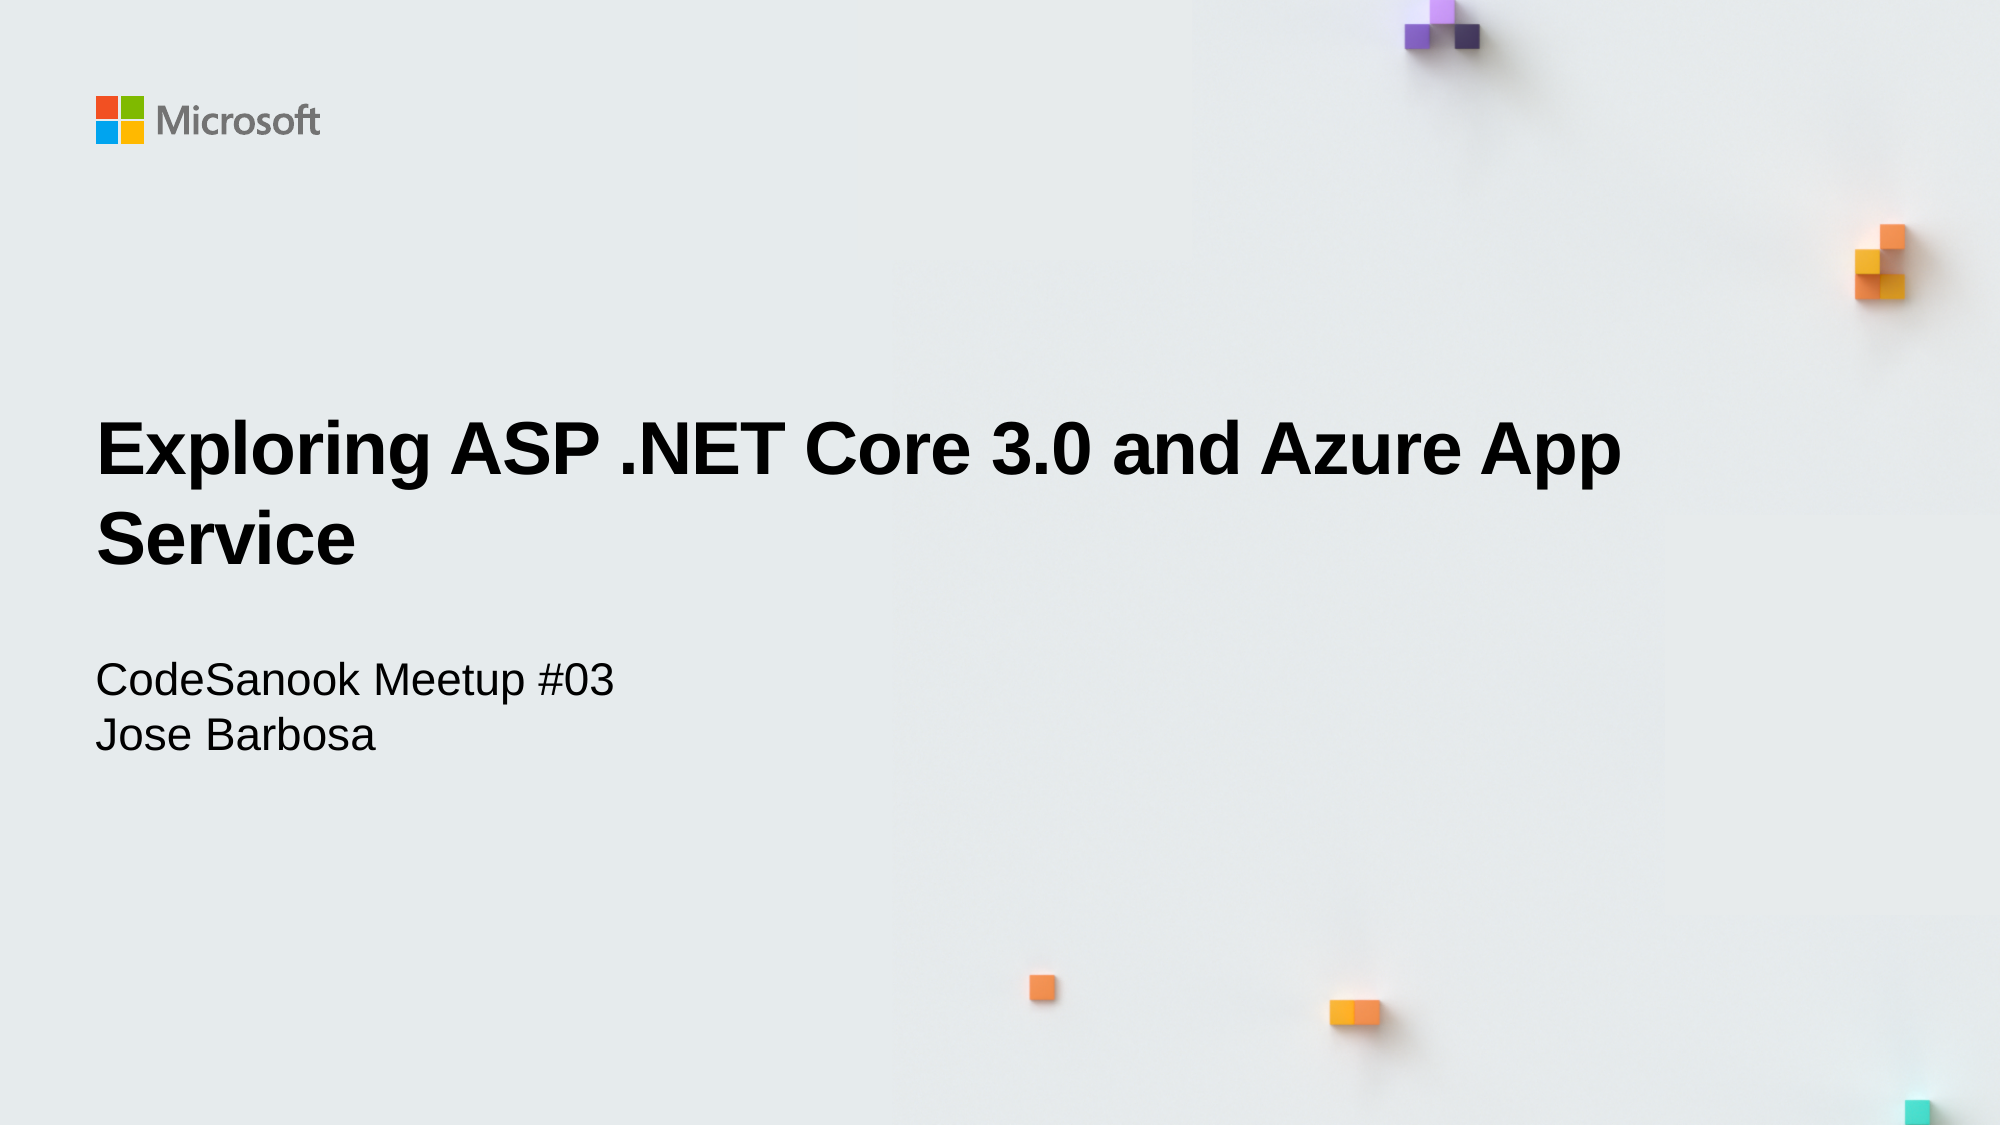

# Exploring ASP .NET Core 3.0 and Azure App Service
CodeSanook Meetup #03
Jose Barbosa